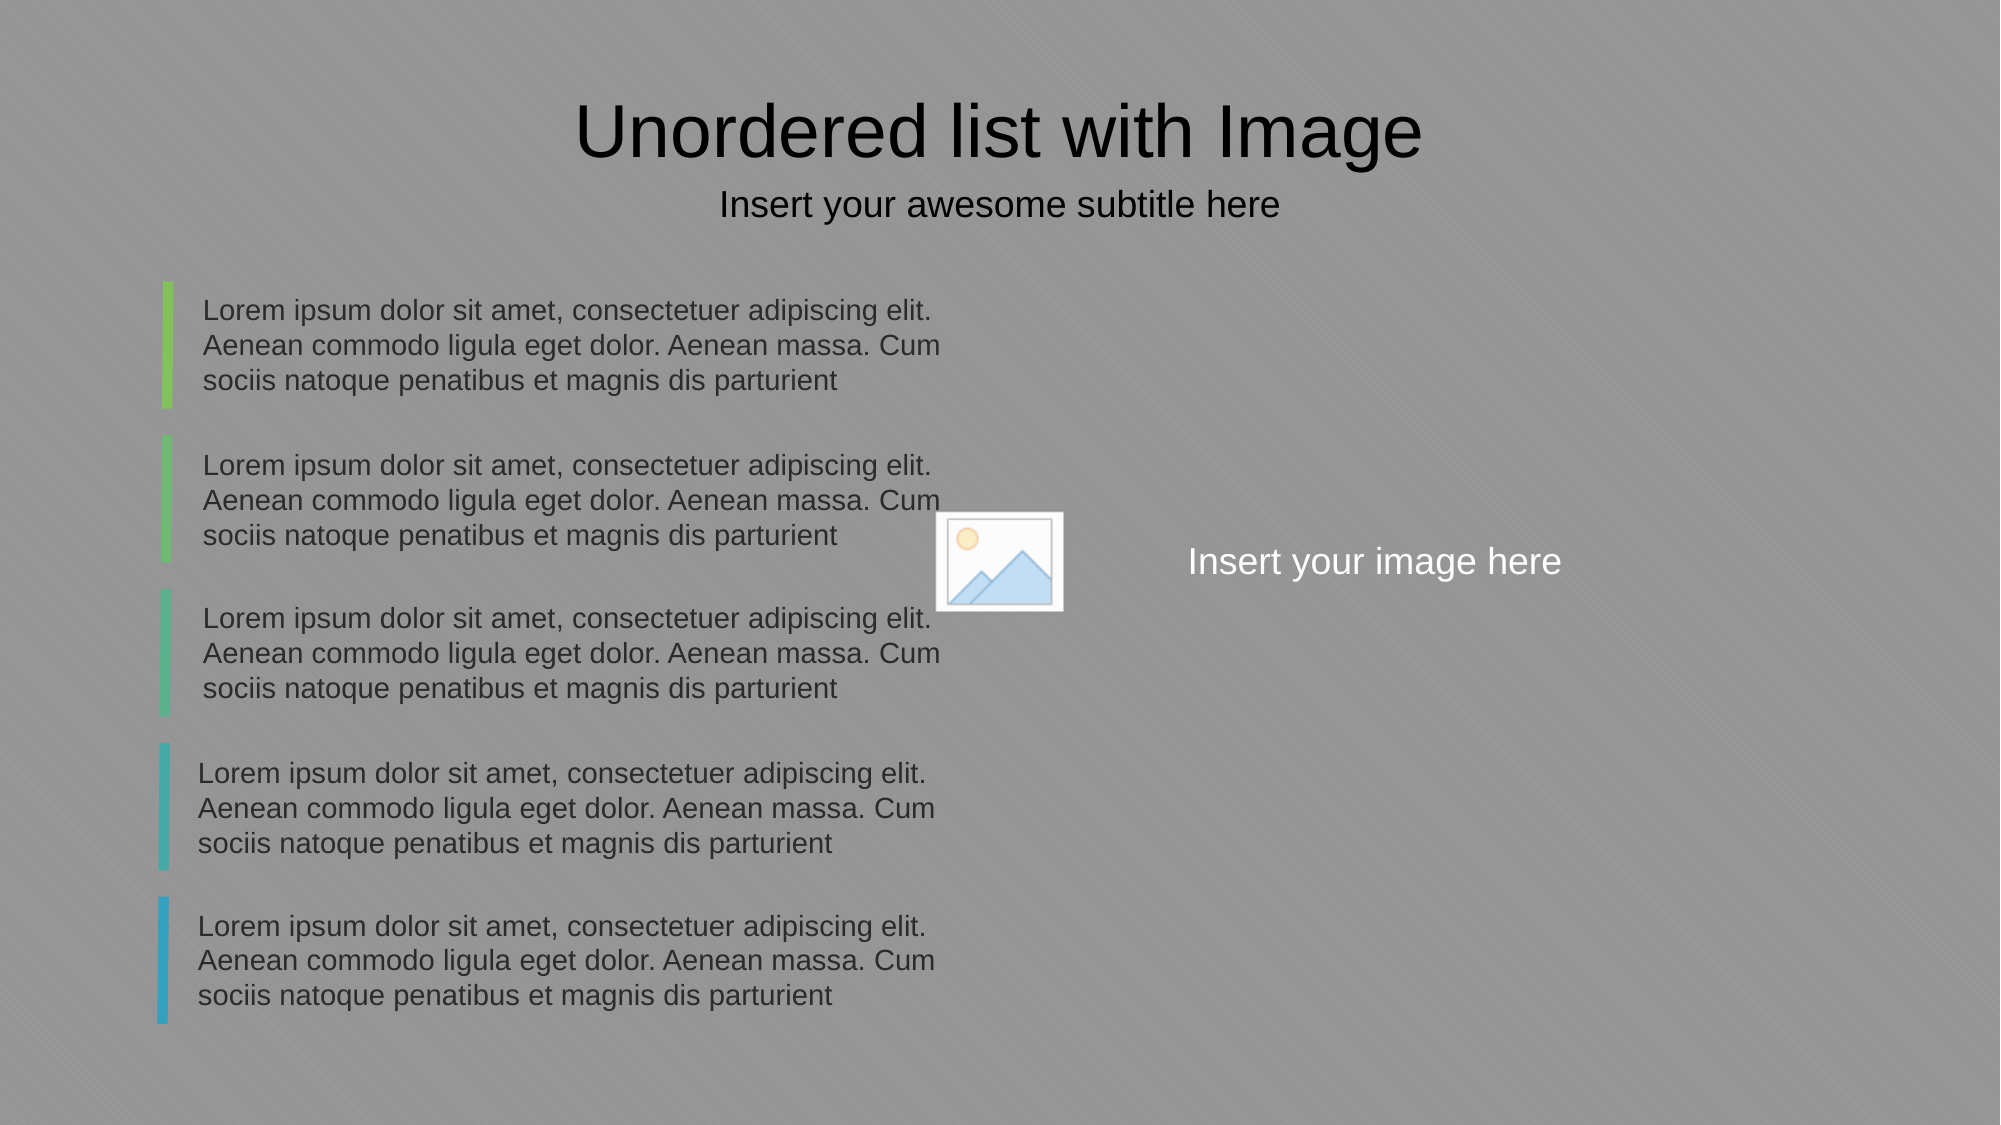

# Unordered list with Image
Insert your awesome subtitle here
Lorem ipsum dolor sit amet, consectetuer adipiscing elit. Aenean commodo ligula eget dolor. Aenean massa. Cum sociis natoque penatibus et magnis dis parturient
Lorem ipsum dolor sit amet, consectetuer adipiscing elit. Aenean commodo ligula eget dolor. Aenean massa. Cum sociis natoque penatibus et magnis dis parturient
Lorem ipsum dolor sit amet, consectetuer adipiscing elit. Aenean commodo ligula eget dolor. Aenean massa. Cum sociis natoque penatibus et magnis dis parturient
Lorem ipsum dolor sit amet, consectetuer adipiscing elit. Aenean commodo ligula eget dolor. Aenean massa. Cum sociis natoque penatibus et magnis dis parturient
Lorem ipsum dolor sit amet, consectetuer adipiscing elit. Aenean commodo ligula eget dolor. Aenean massa. Cum sociis natoque penatibus et magnis dis parturient